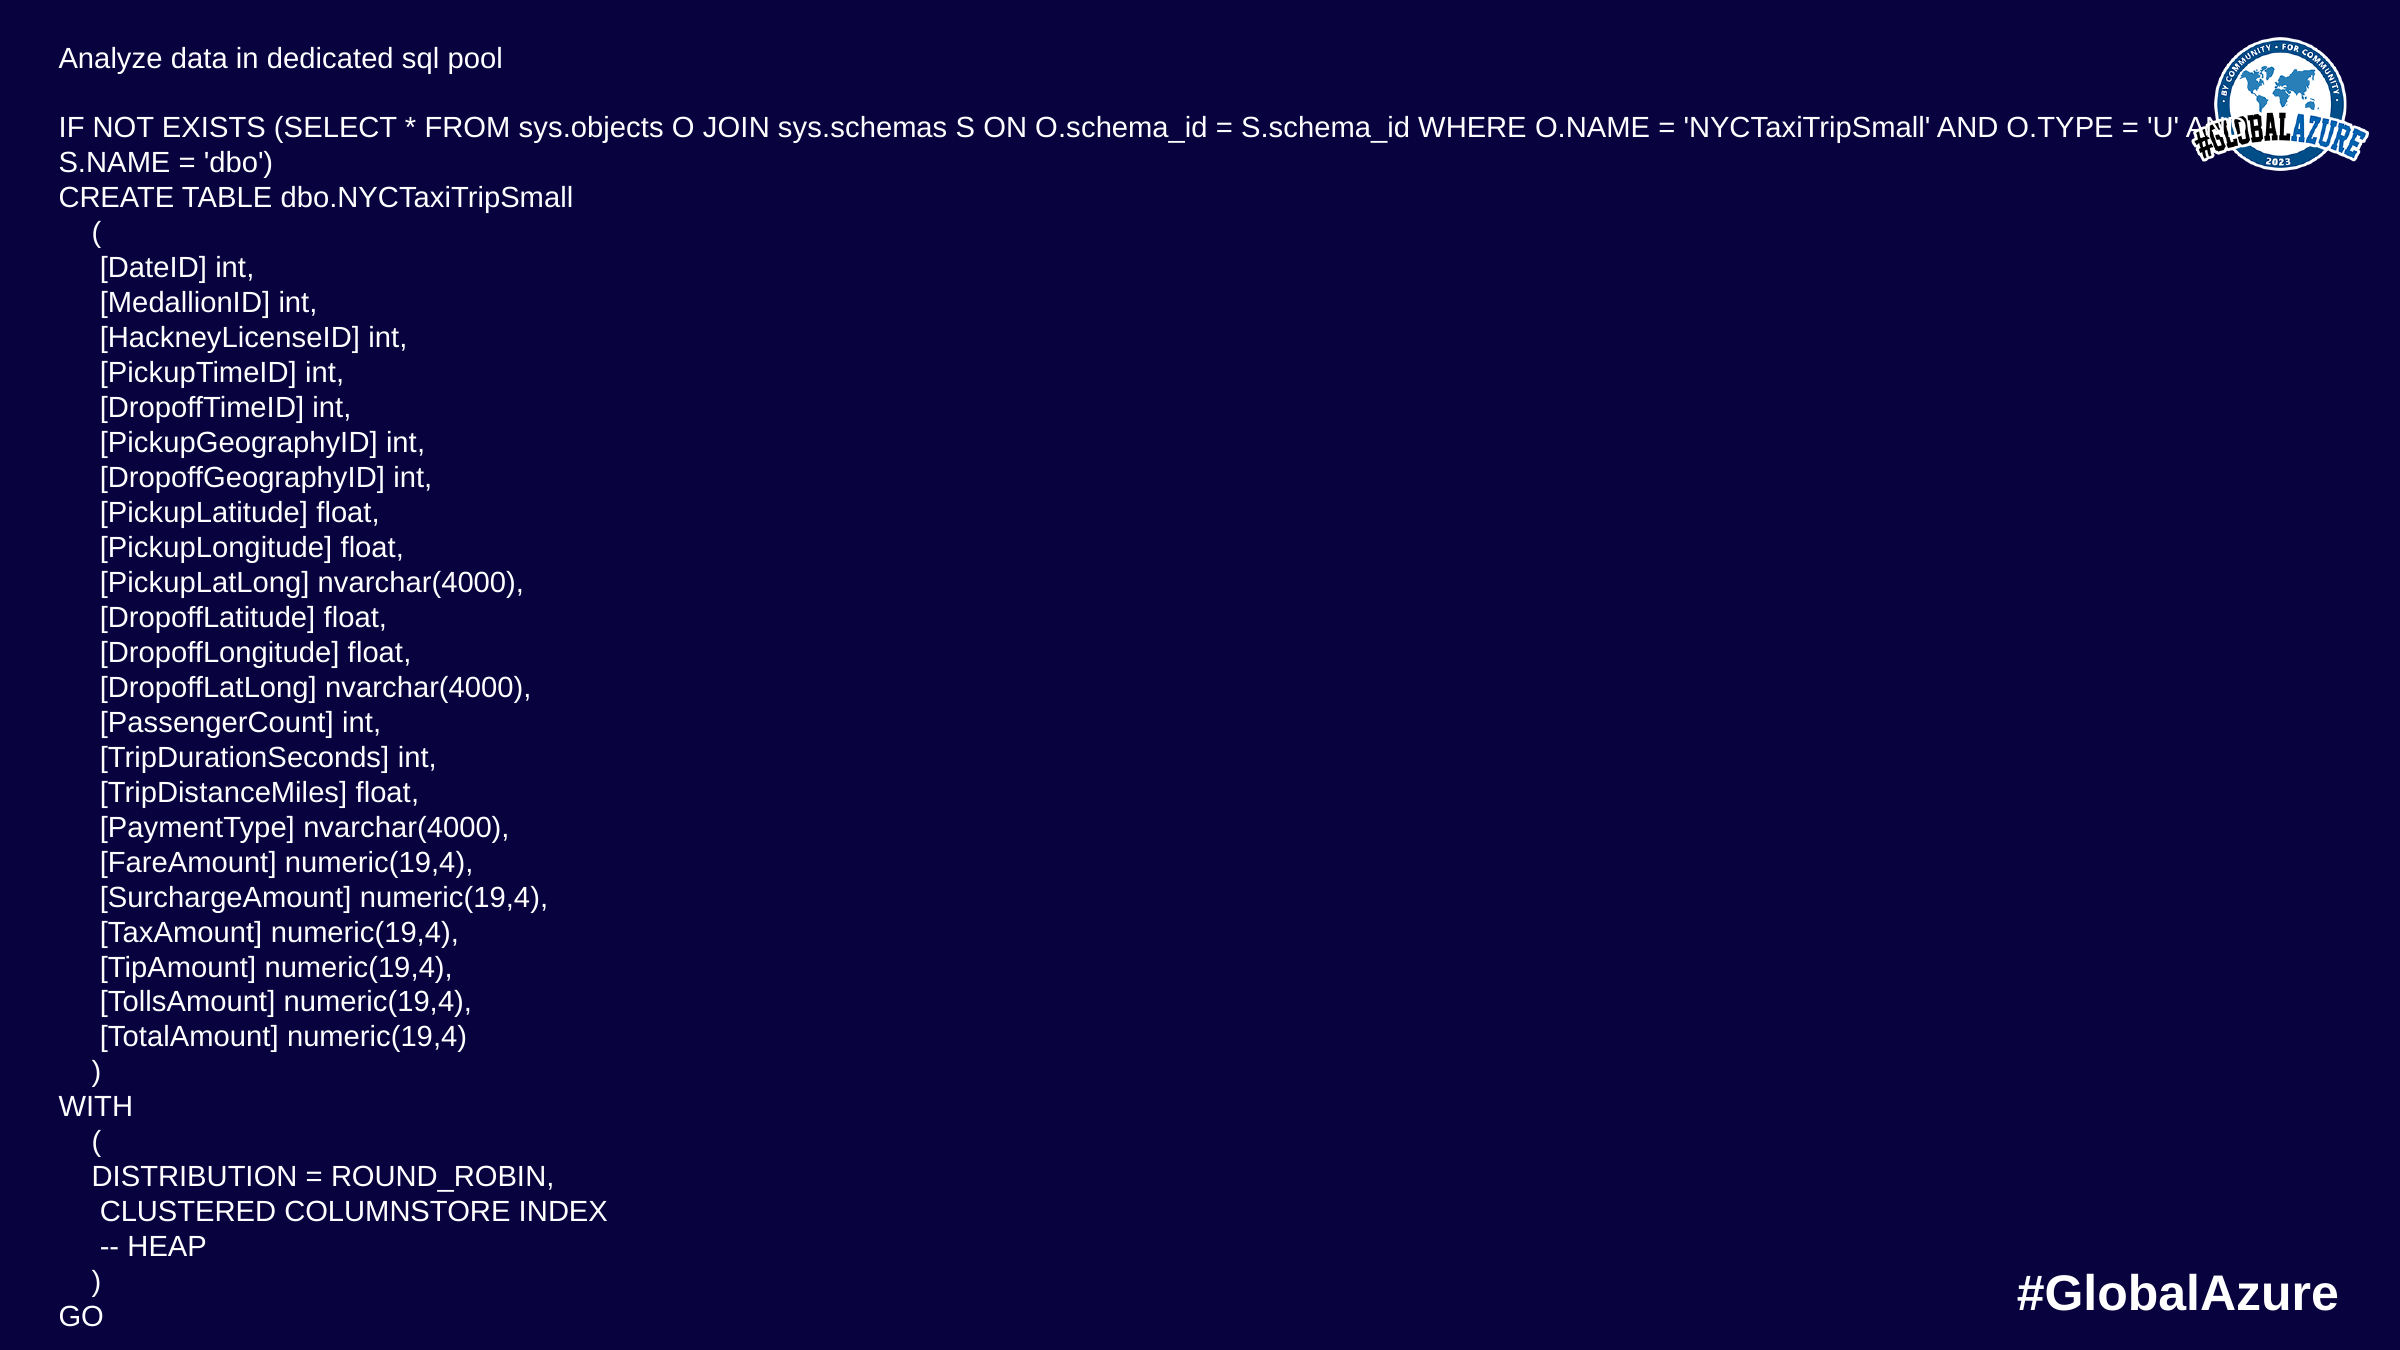

Analyze data in dedicated sql pool

IF NOT EXISTS (SELECT * FROM sys.objects O JOIN sys.schemas S ON O.schema_id = S.schema_id WHERE O.NAME = 'NYCTaxiTripSmall' AND O.TYPE = 'U' AND S.NAME = 'dbo')
CREATE TABLE dbo.NYCTaxiTripSmall
    (
     [DateID] int,
     [MedallionID] int,
     [HackneyLicenseID] int,
     [PickupTimeID] int,
     [DropoffTimeID] int,
     [PickupGeographyID] int,
     [DropoffGeographyID] int,
     [PickupLatitude] float,
     [PickupLongitude] float,
     [PickupLatLong] nvarchar(4000),
     [DropoffLatitude] float,
     [DropoffLongitude] float,
     [DropoffLatLong] nvarchar(4000),
     [PassengerCount] int,
     [TripDurationSeconds] int,
     [TripDistanceMiles] float,
     [PaymentType] nvarchar(4000),
     [FareAmount] numeric(19,4),
     [SurchargeAmount] numeric(19,4),
     [TaxAmount] numeric(19,4),
     [TipAmount] numeric(19,4),
     [TollsAmount] numeric(19,4),
     [TotalAmount] numeric(19,4)
    )
WITH
    (
    DISTRIBUTION = ROUND_ROBIN,
     CLUSTERED COLUMNSTORE INDEX
     -- HEAP
    )
GO